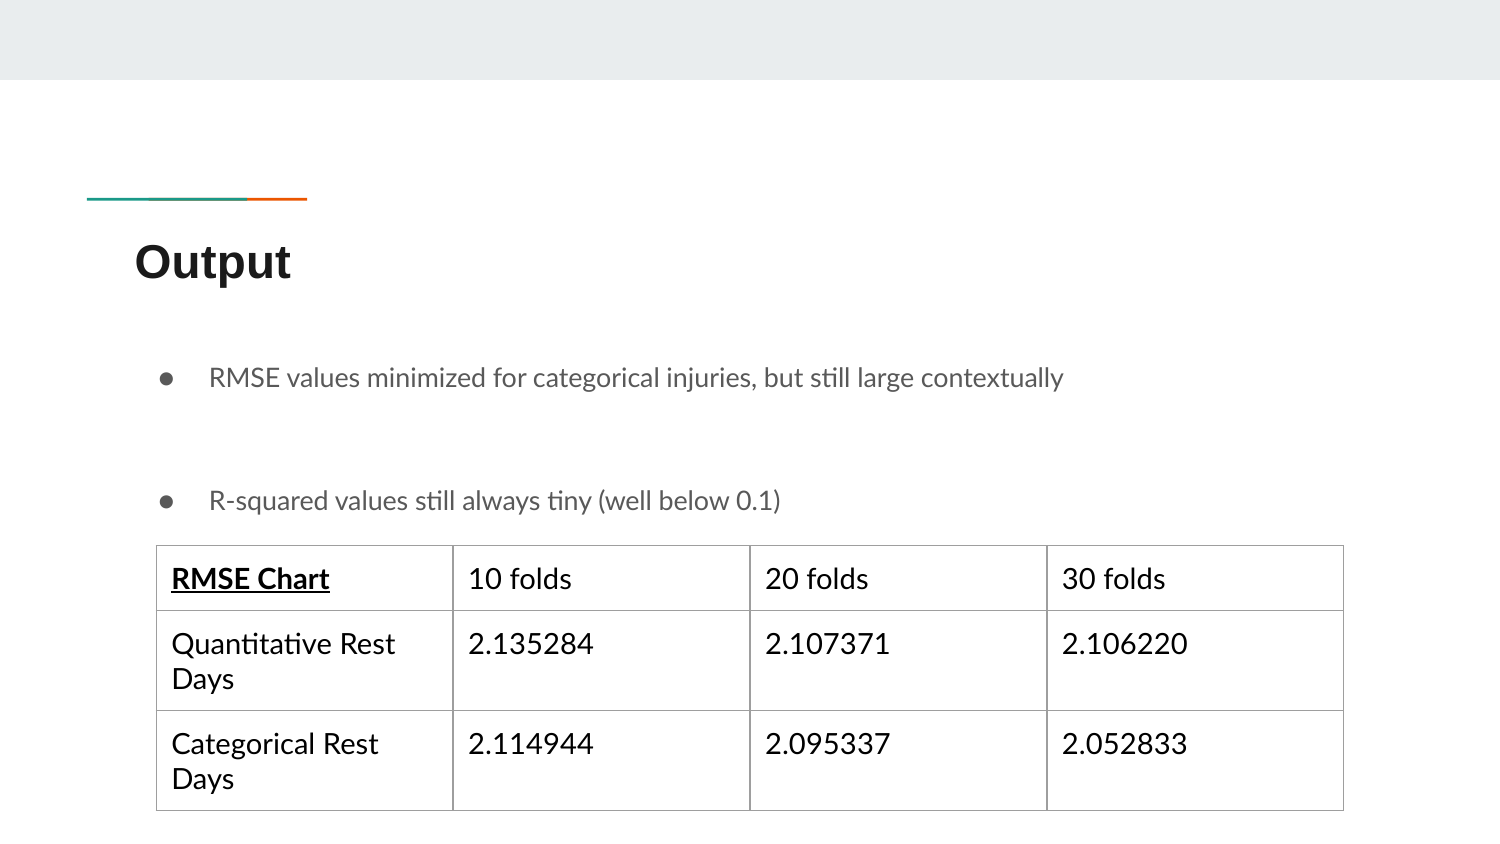

# Output
RMSE values minimized for categorical injuries, but still large contextually

R-squared values still always tiny (well below 0.1)
| RMSE Chart | 10 folds | 20 folds | 30 folds |
| --- | --- | --- | --- |
| Quantitative Rest Days | 2.135284 | 2.107371 | 2.106220 |
| Categorical Rest Days | 2.114944 | 2.095337 | 2.052833 |